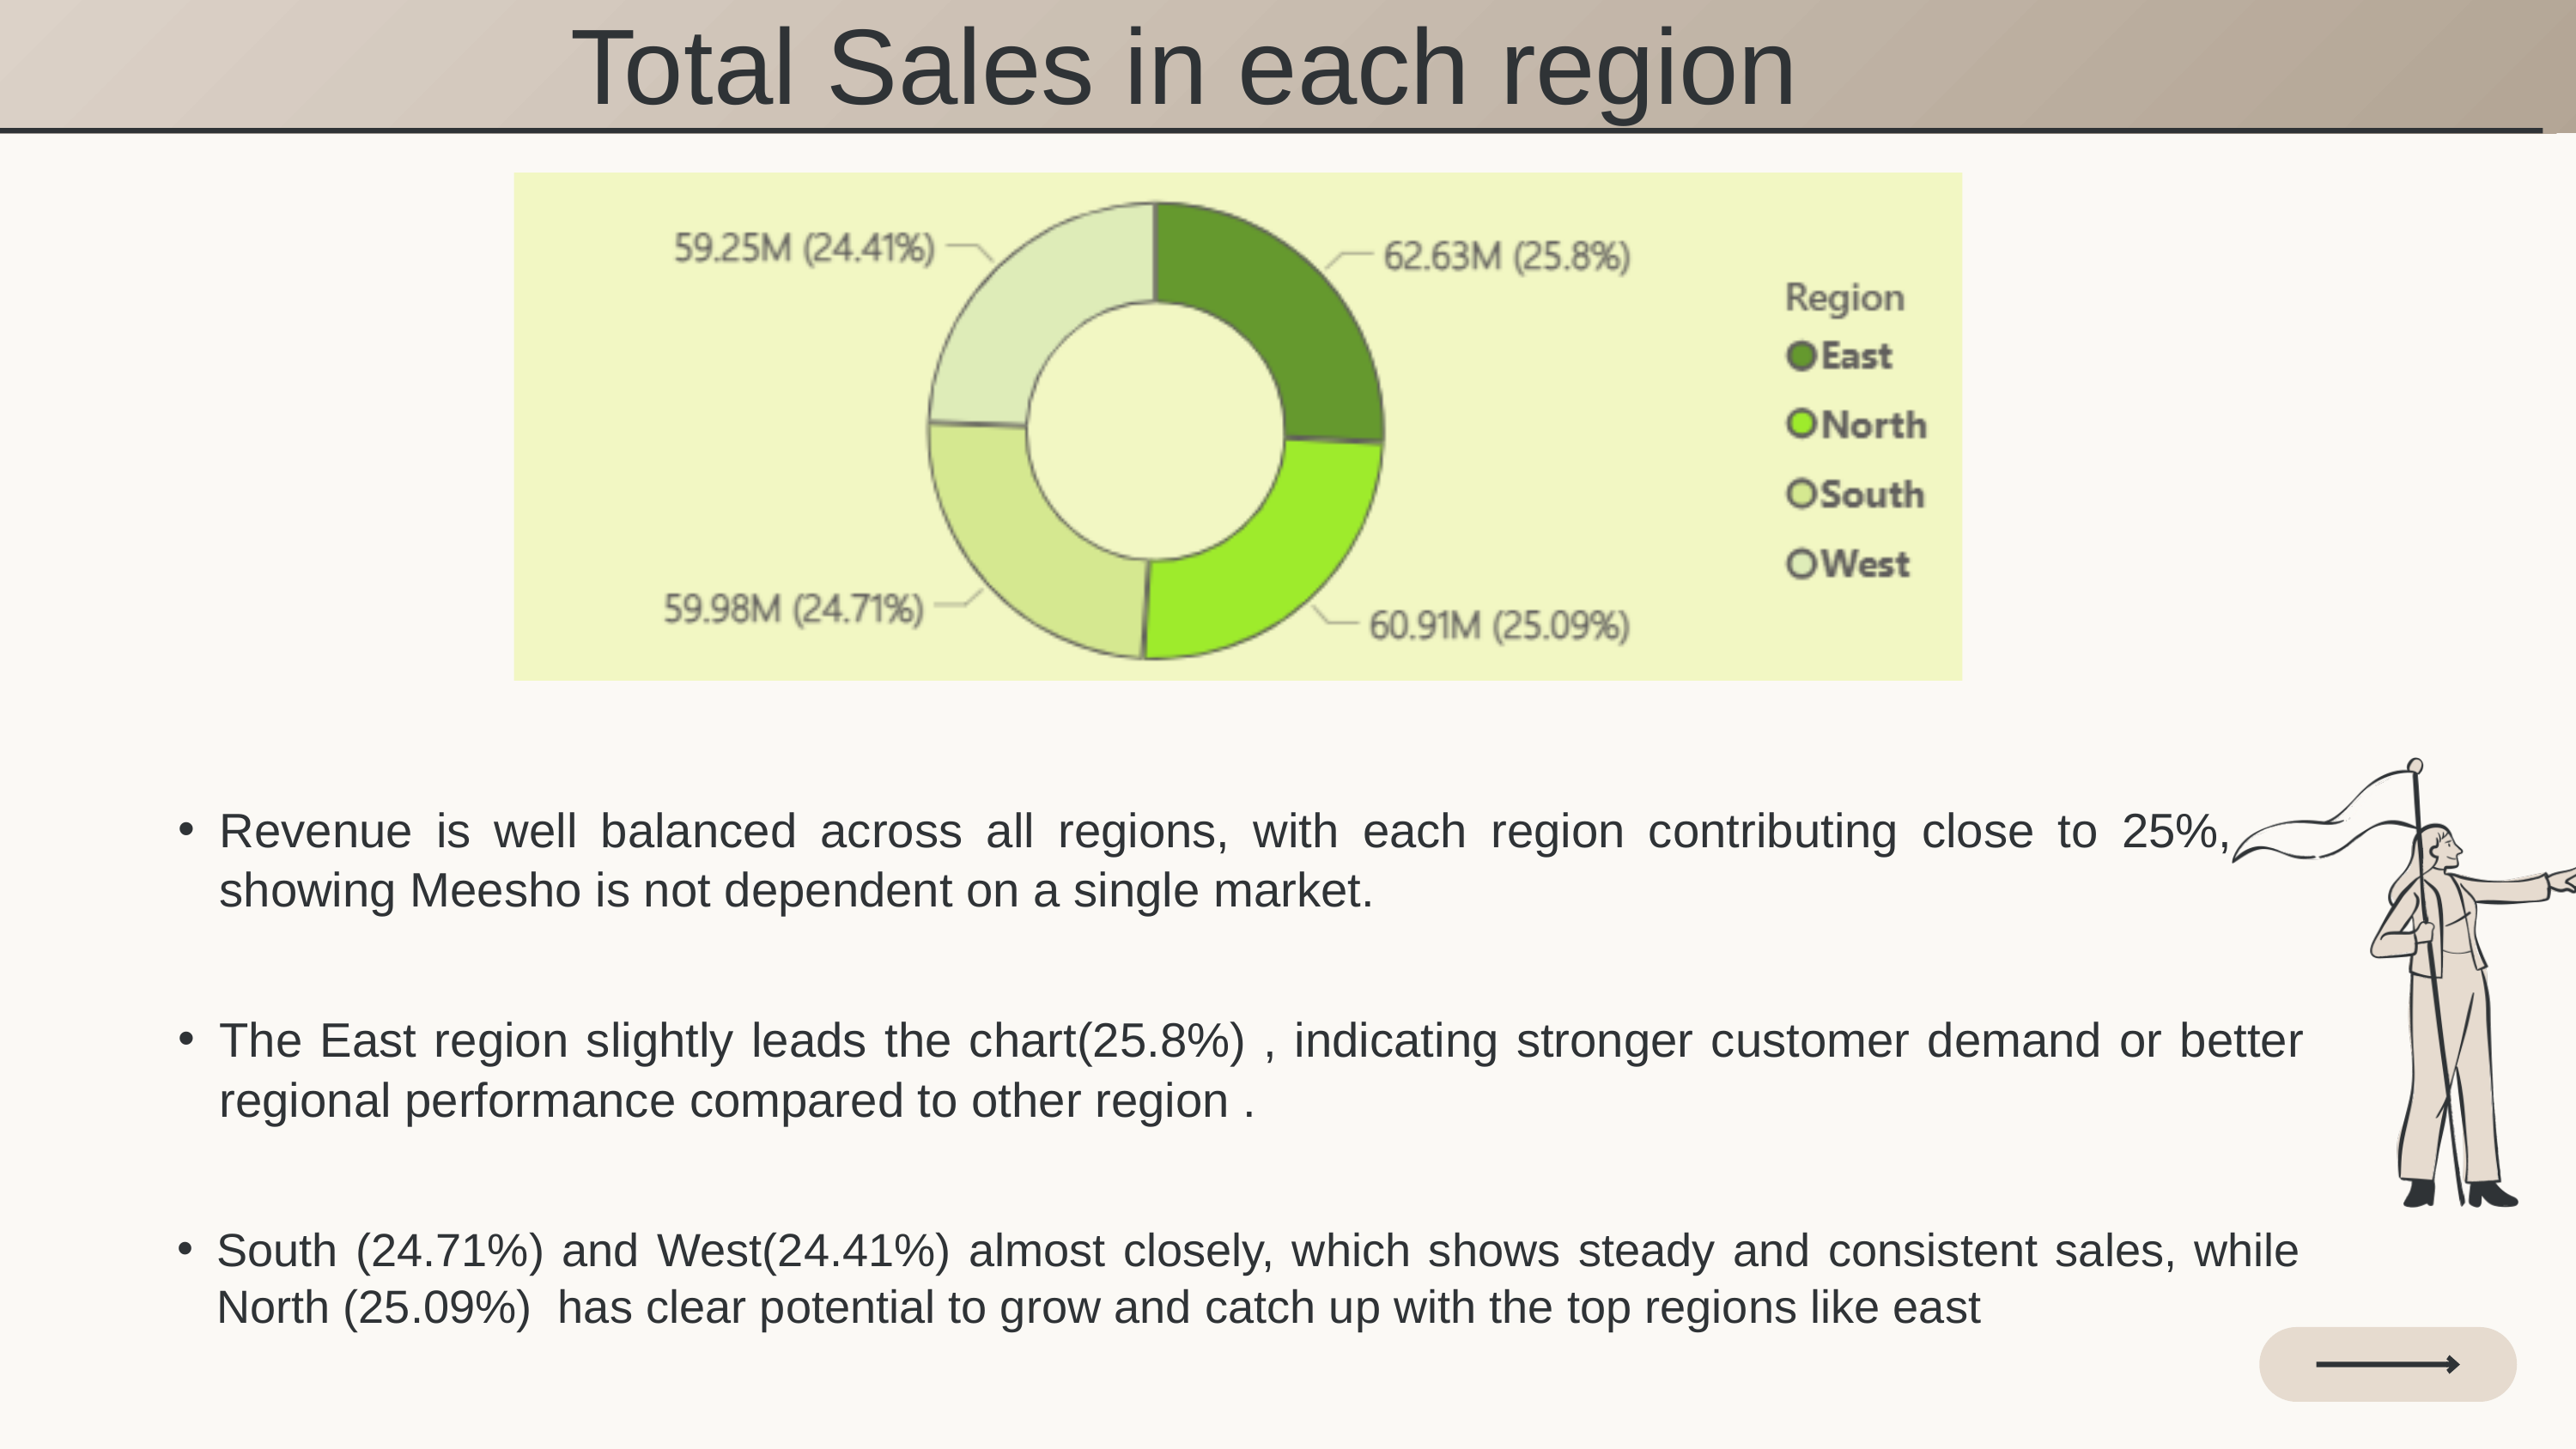

Total Sales in each region

Revenue is well balanced across all regions, with each region contributing close to 25%, showing Meesho is not dependent on a single market.
The East region slightly leads the chart(25.8%) , indicating stronger customer demand or better regional performance compared to other region .
South (24.71%) and West(24.41%) almost closely, which shows steady and consistent sales, while North (25.09%)  has clear potential to grow and catch up with the top regions like east